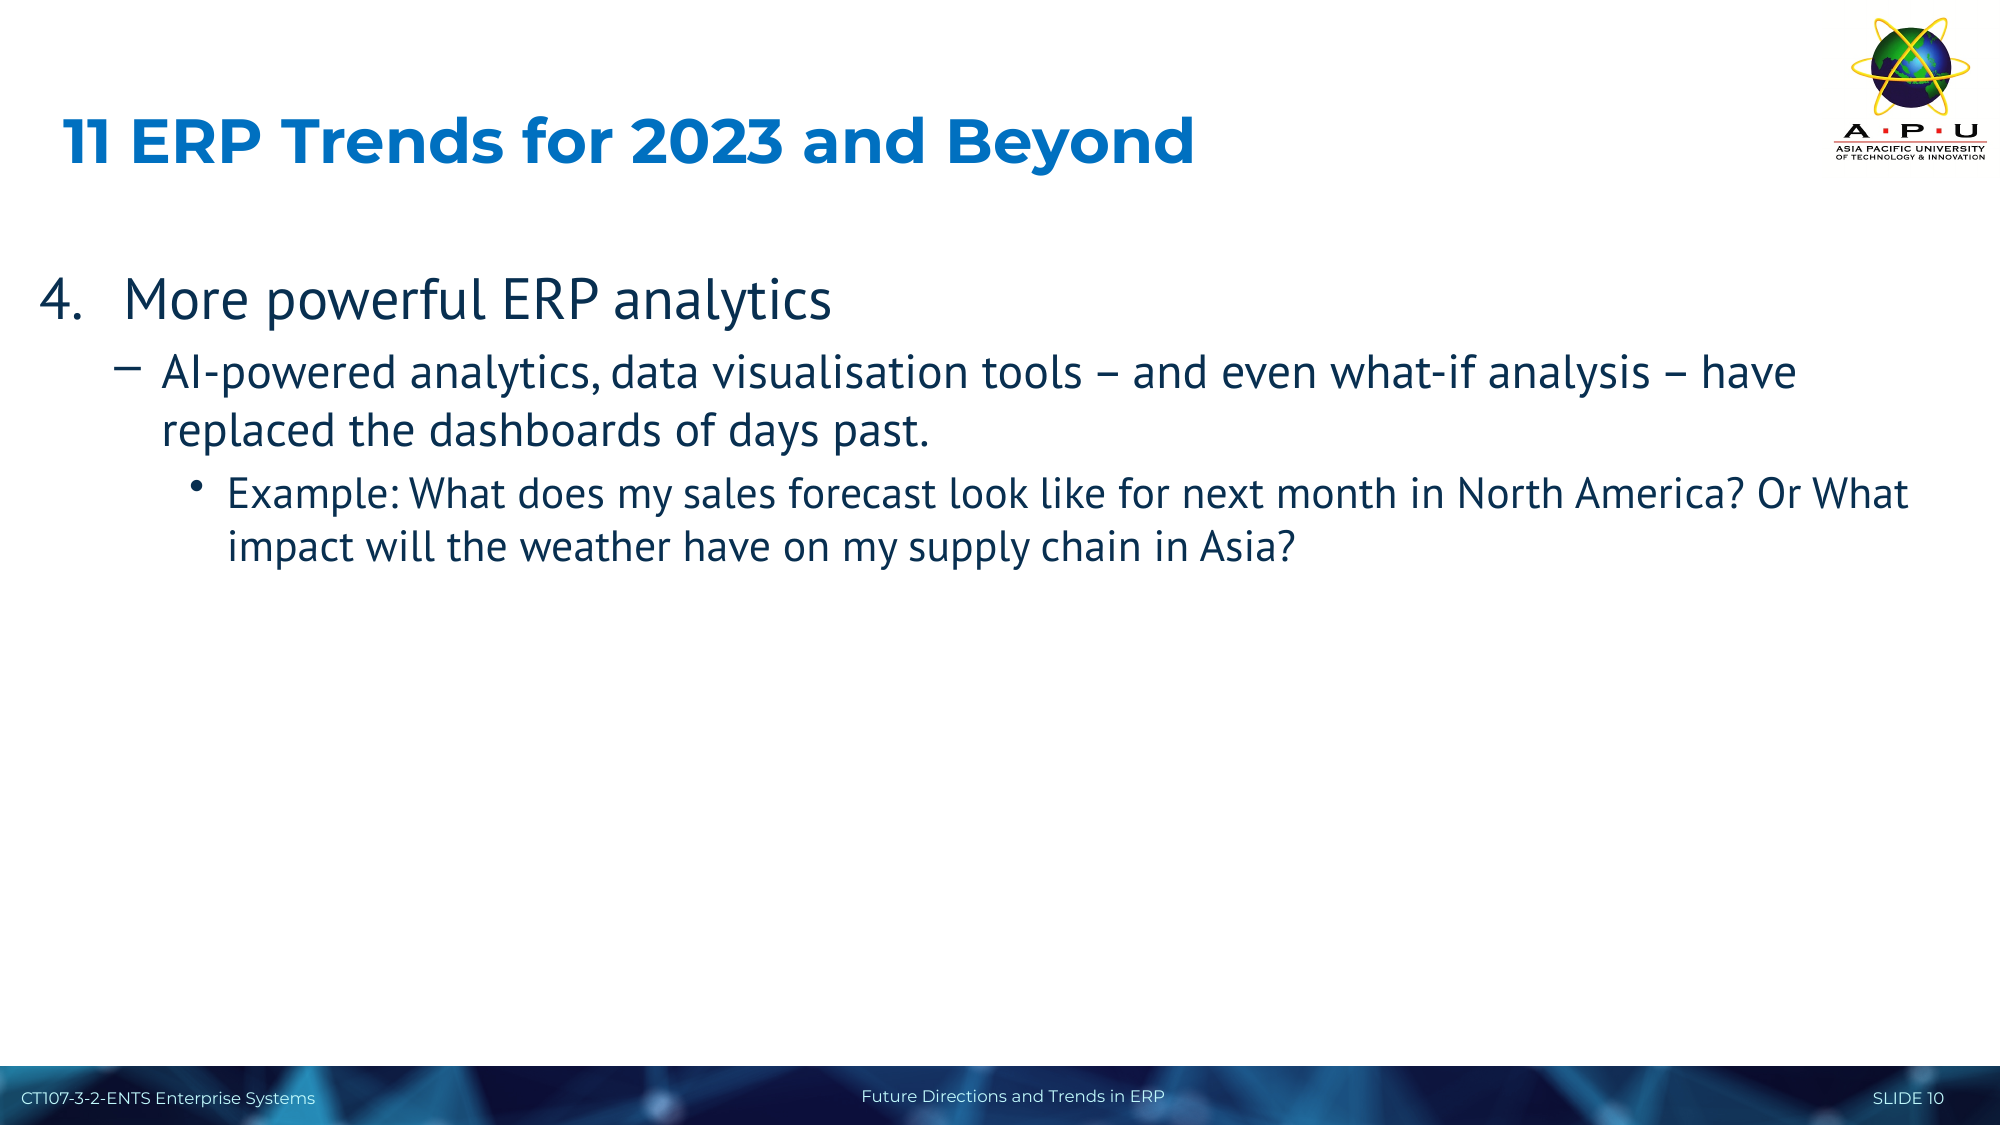

# 11 ERP Trends for 2023 and Beyond
More powerful ERP analytics
AI-powered analytics, data visualisation tools – and even what-if analysis – have replaced the dashboards of days past.
Example: What does my sales forecast look like for next month in North America? Or What impact will the weather have on my supply chain in Asia?